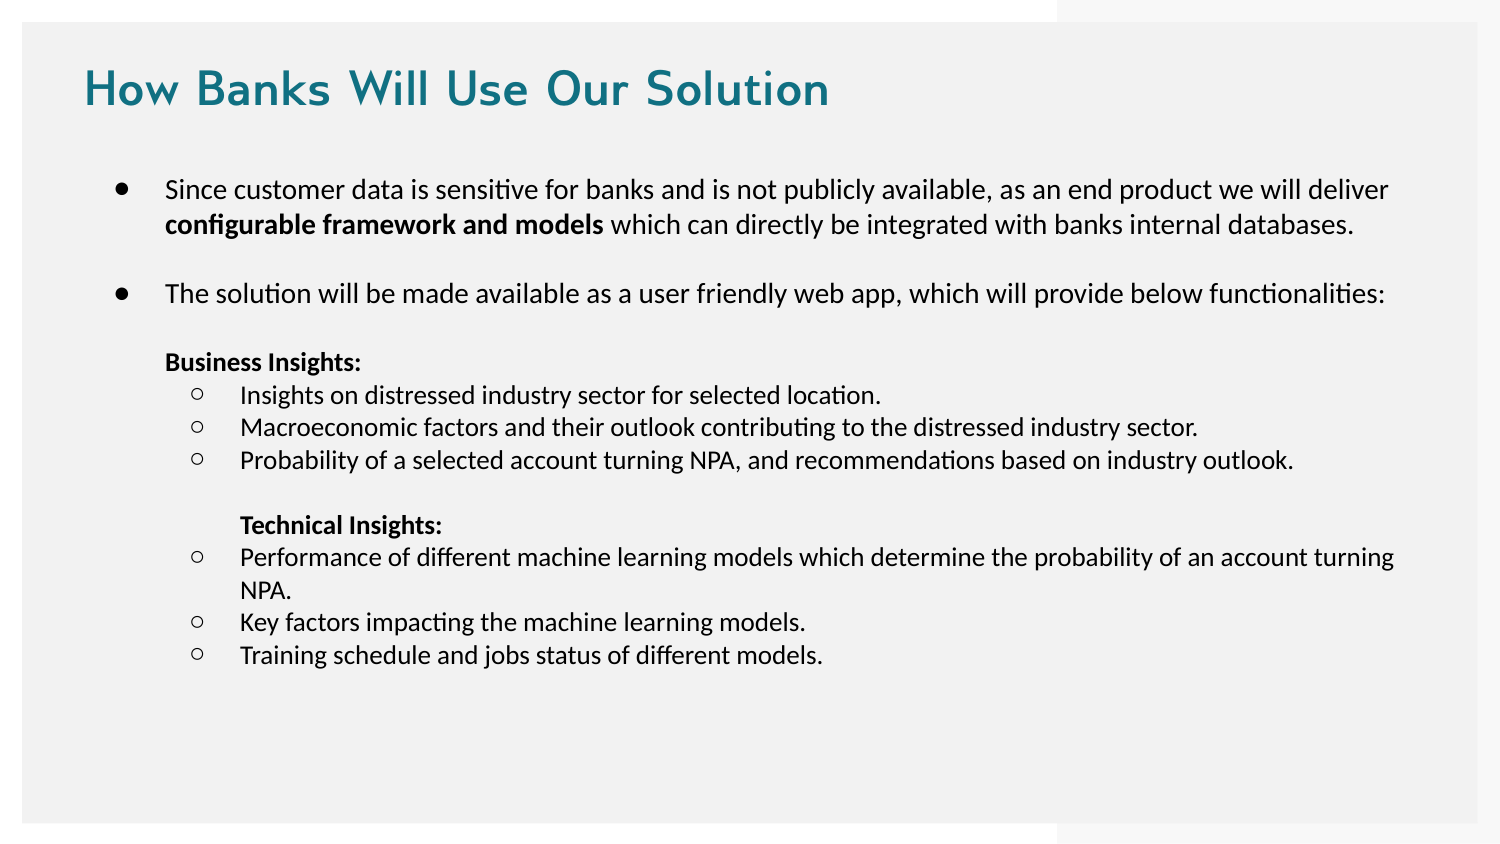

# How Banks Will Use Our Solution
Since customer data is sensitive for banks and is not publicly available, as an end product we will deliver configurable framework and models which can directly be integrated with banks internal databases.

The solution will be made available as a user friendly web app, which will provide below functionalities:

Business Insights:
Insights on distressed industry sector for selected location.
Macroeconomic factors and their outlook contributing to the distressed industry sector.
Probability of a selected account turning NPA, and recommendations based on industry outlook.

	Technical Insights:
Performance of different machine learning models which determine the probability of an account turning NPA.
Key factors impacting the machine learning models.
Training schedule and jobs status of different models.